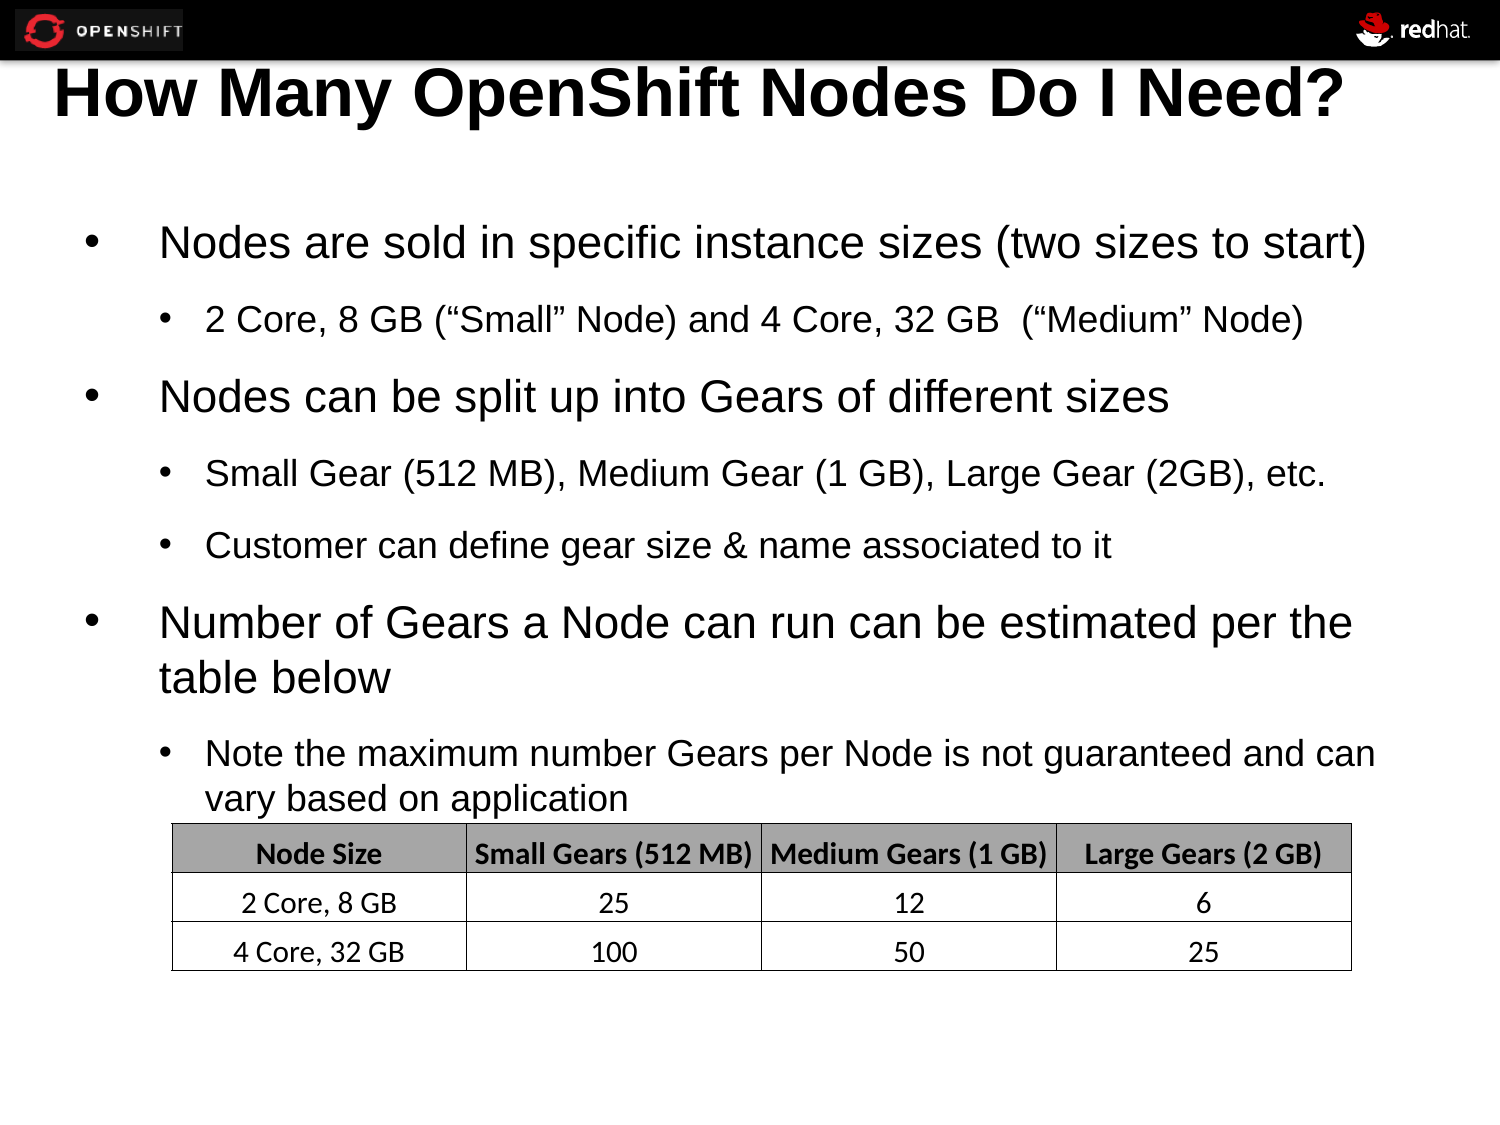

How Many OpenShift Nodes Do I Need?
Nodes are sold in specific instance sizes (two sizes to start)
2 Core, 8 GB (“Small” Node) and 4 Core, 32 GB  (“Medium” Node)
Nodes can be split up into Gears of different sizes
Small Gear (512 MB), Medium Gear (1 GB), Large Gear (2GB), etc.
Customer can define gear size & name associated to it
Number of Gears a Node can run can be estimated per the table below
Note the maximum number Gears per Node is not guaranteed and can vary based on application
| Node Size | Small Gears (512 MB) | Medium Gears (1 GB) | Large Gears (2 GB) |
| --- | --- | --- | --- |
| 2 Core, 8 GB | 25 | 12 | 6 |
| 4 Core, 32 GB | 100 | 50 | 25 |